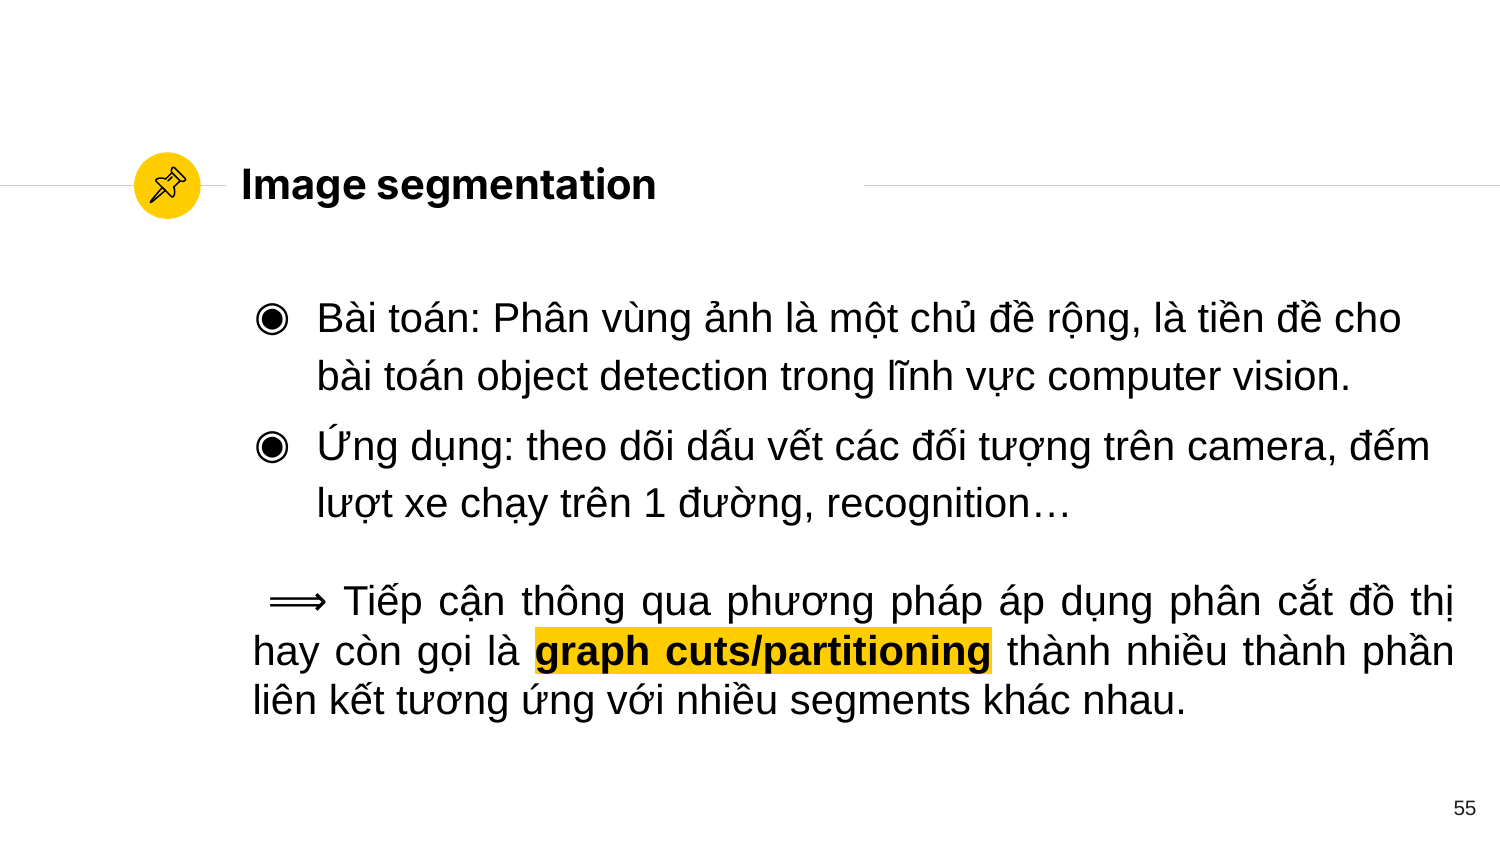

# Image segmentation

Bài toán: Phân vùng ảnh là một chủ đề rộng, là tiền đề cho bài toán object detection trong lĩnh vực computer vision.
Ứng dụng: theo dõi dấu vết các đối tượng trên camera, đếm lượt xe chạy trên 1 đường, recognition…

 ⟹ Tiếp cận thông qua phương pháp áp dụng phân cắt đồ thị hay còn gọi là graph cuts/partitioning thành nhiều thành phần liên kết tương ứng với nhiều segments khác nhau.
55